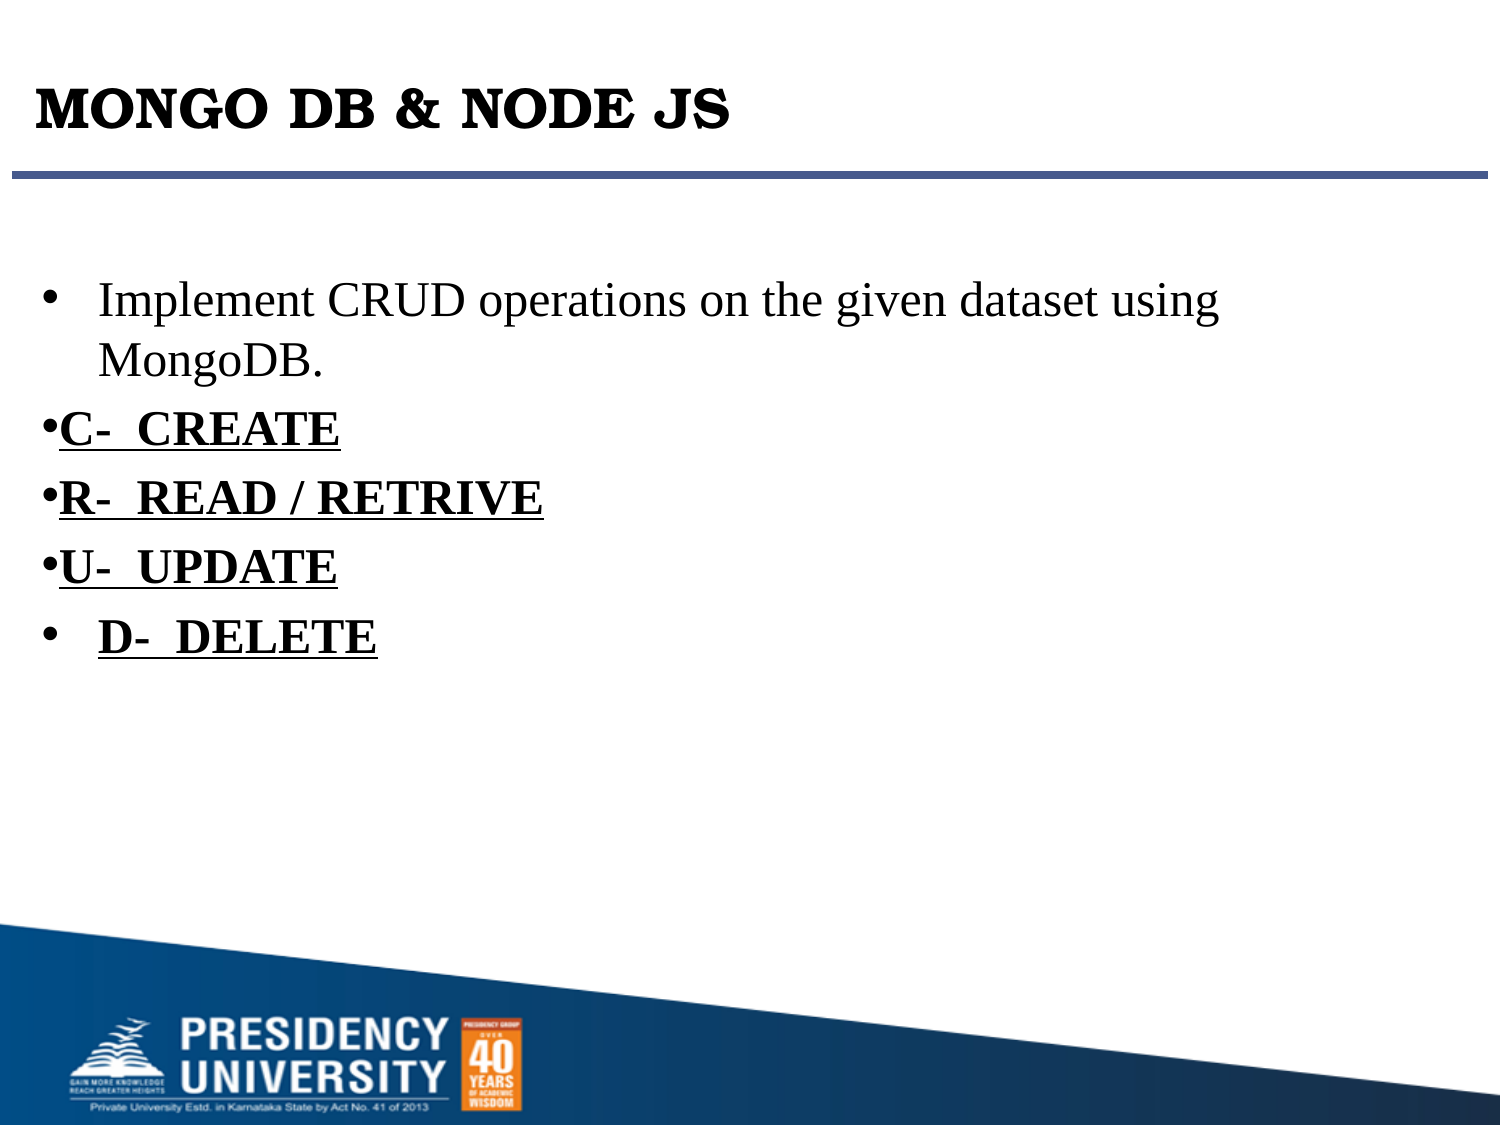

# MONGO DB & NODE JS
Implement CRUD operations on the given dataset using MongoDB.
C-  CREATE
R-  READ / RETRIVE
U-  UPDATE
D-  DELETE